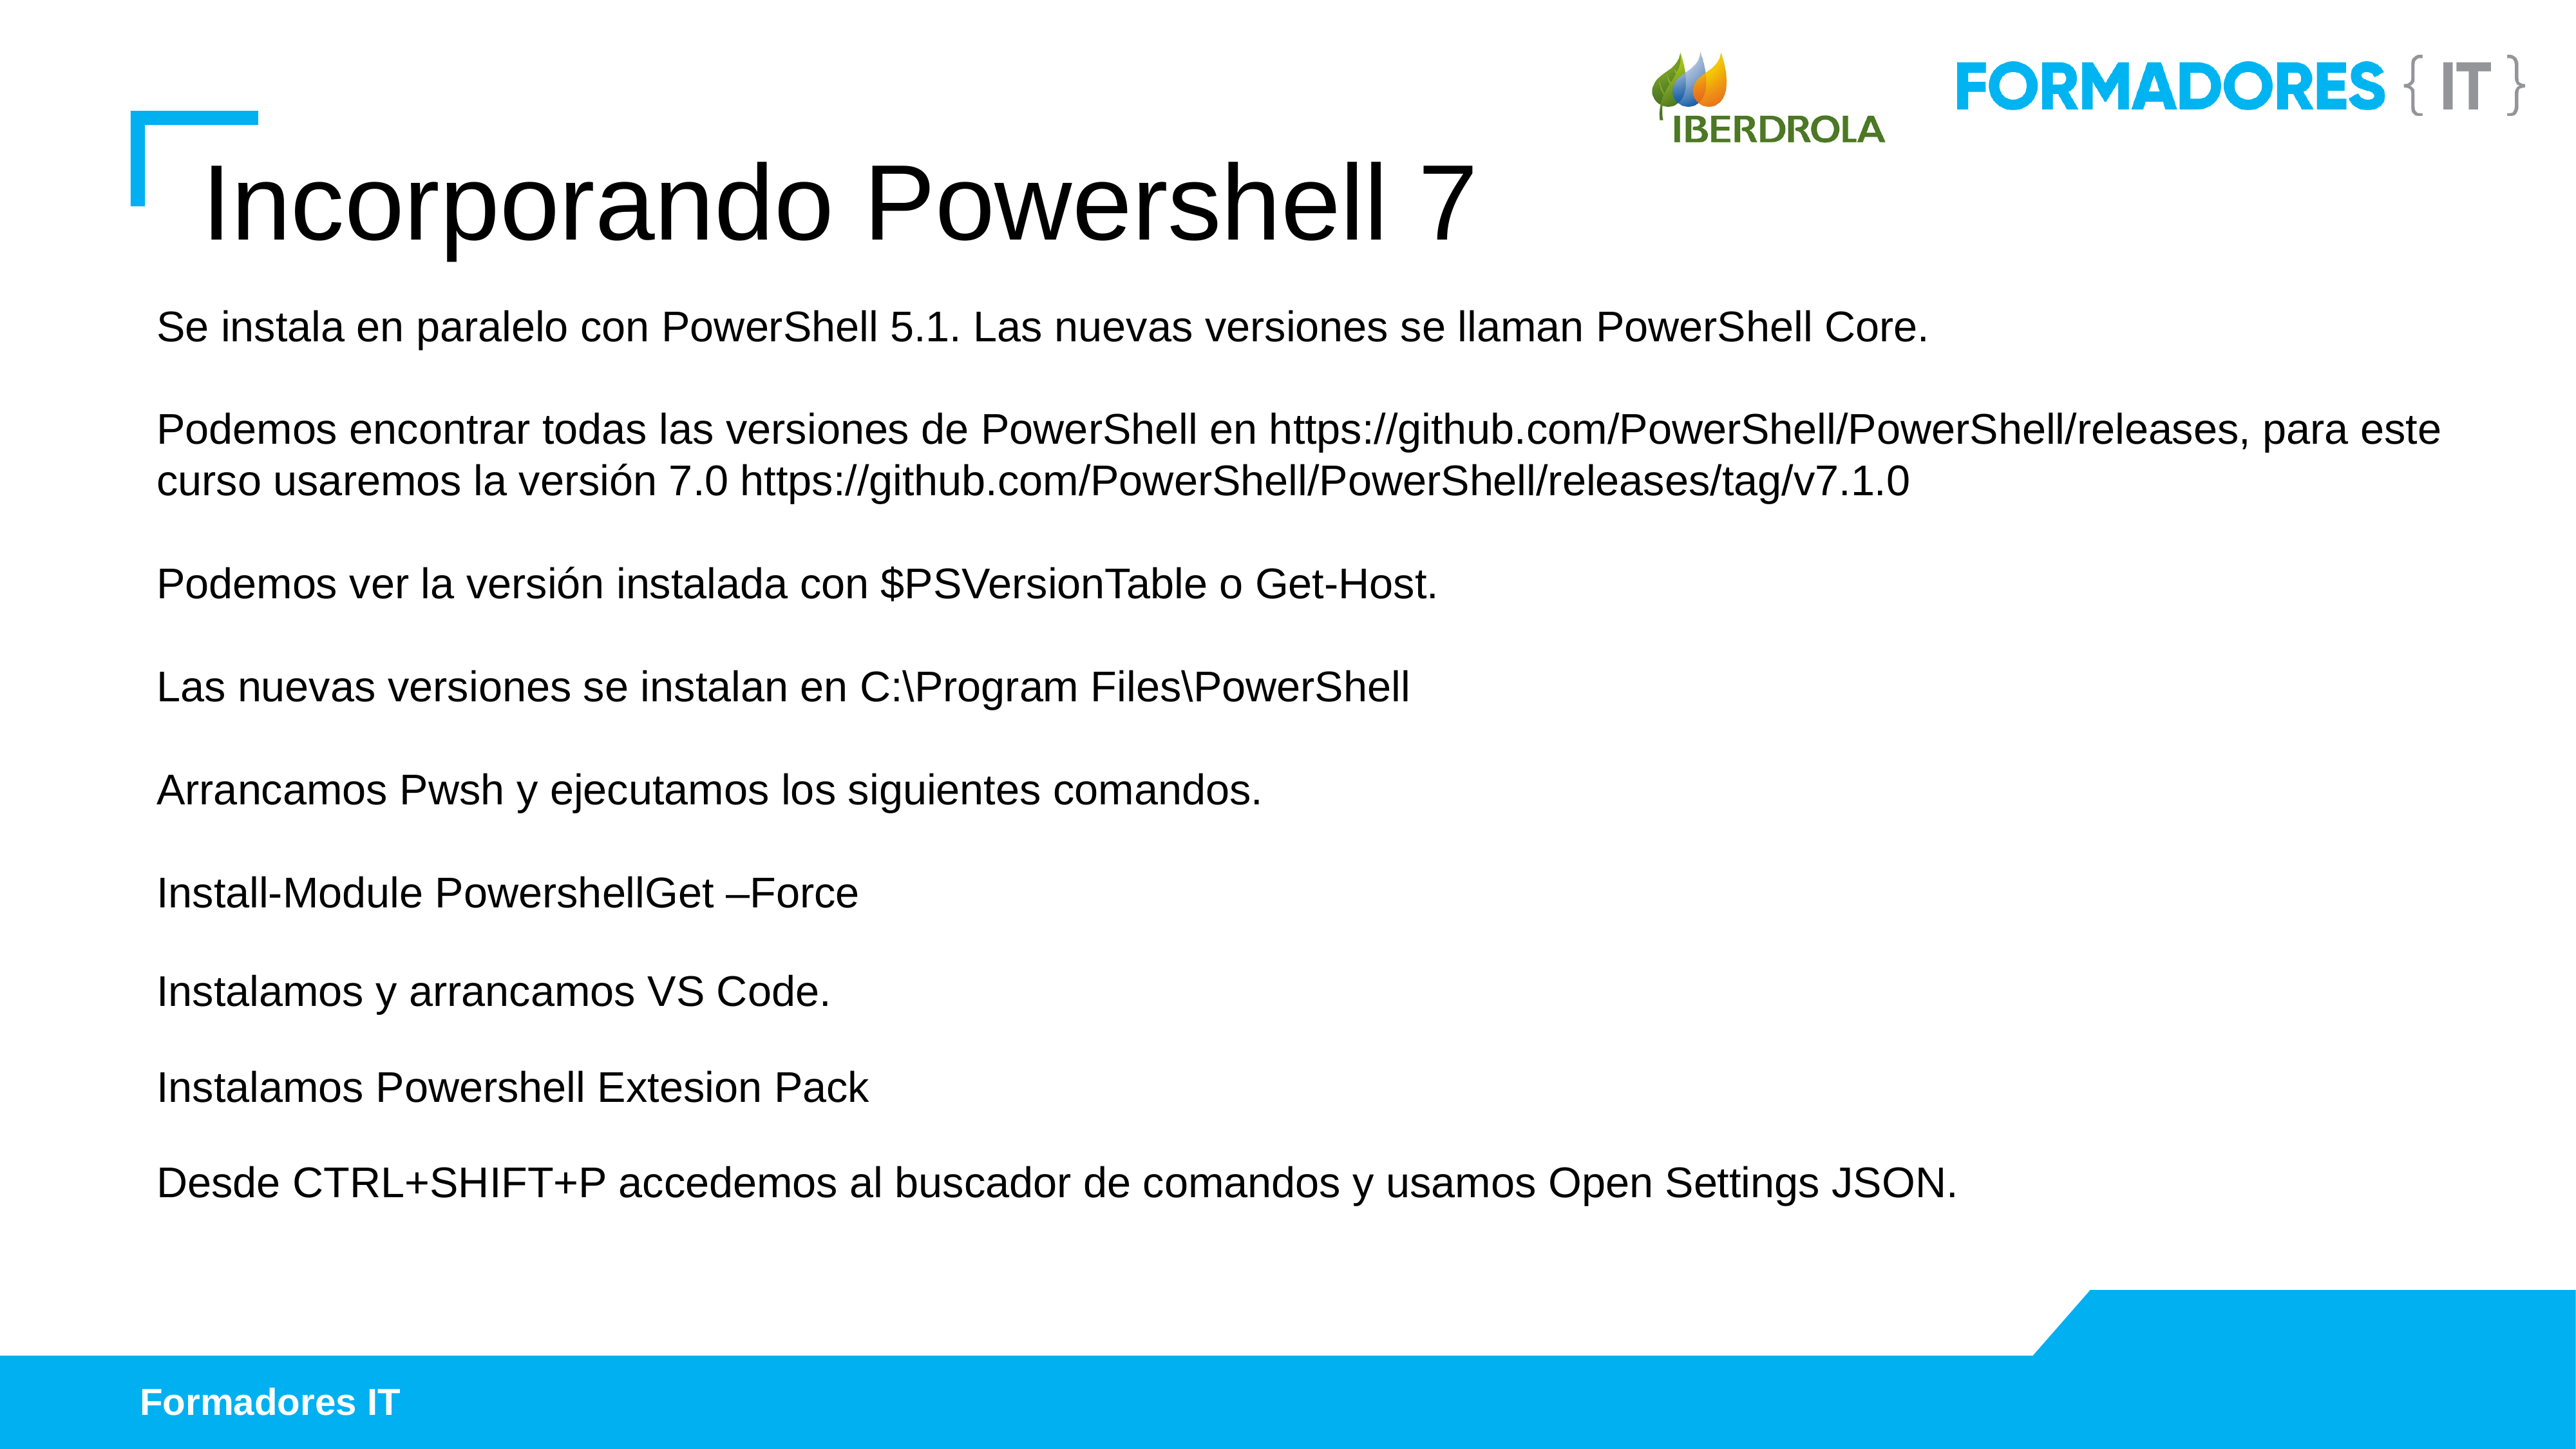

Incorporando Powershell 7
Se instala en paralelo con PowerShell 5.1. Las nuevas versiones se llaman PowerShell Core.

Podemos encontrar todas las versiones de PowerShell en https://github.com/PowerShell/PowerShell/releases, para este curso usaremos la versión 7.0 https://github.com/PowerShell/PowerShell/releases/tag/v7.1.0

Podemos ver la versión instalada con $PSVersionTable o Get-Host.

Las nuevas versiones se instalan en C:\Program Files\PowerShell

Arrancamos Pwsh y ejecutamos los siguientes comandos.

Install-Module PowershellGet –Force

Instalamos y arrancamos VS Code.

Instalamos Powershell Extesion Pack

Desde CTRL+SHIFT+P accedemos al buscador de comandos y usamos Open Settings JSON.